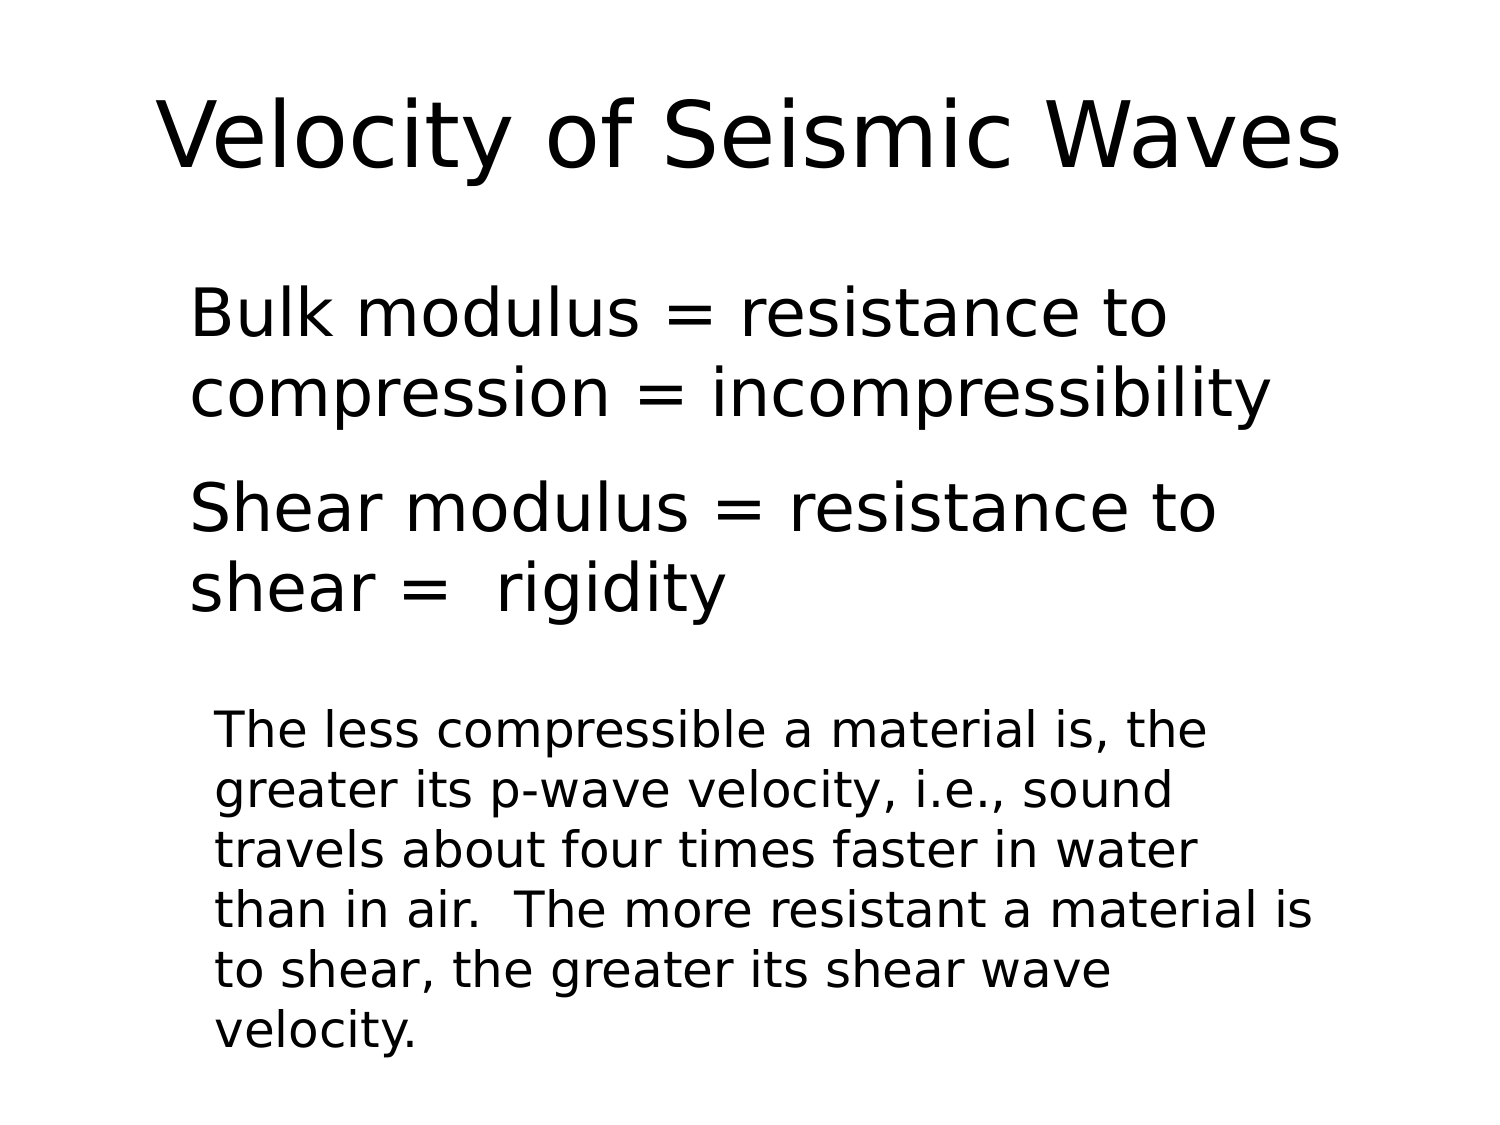

# Velocity of Seismic Waves
Bulk modulus = resistance to compression = incompressibility

Shear modulus = resistance to shear =  rigidity

The less compressible a material is, the greater its p-wave velocity, i.e., sound travels about four times faster in water than in air.  The more resistant a material is to shear, the greater its shear wave velocity.